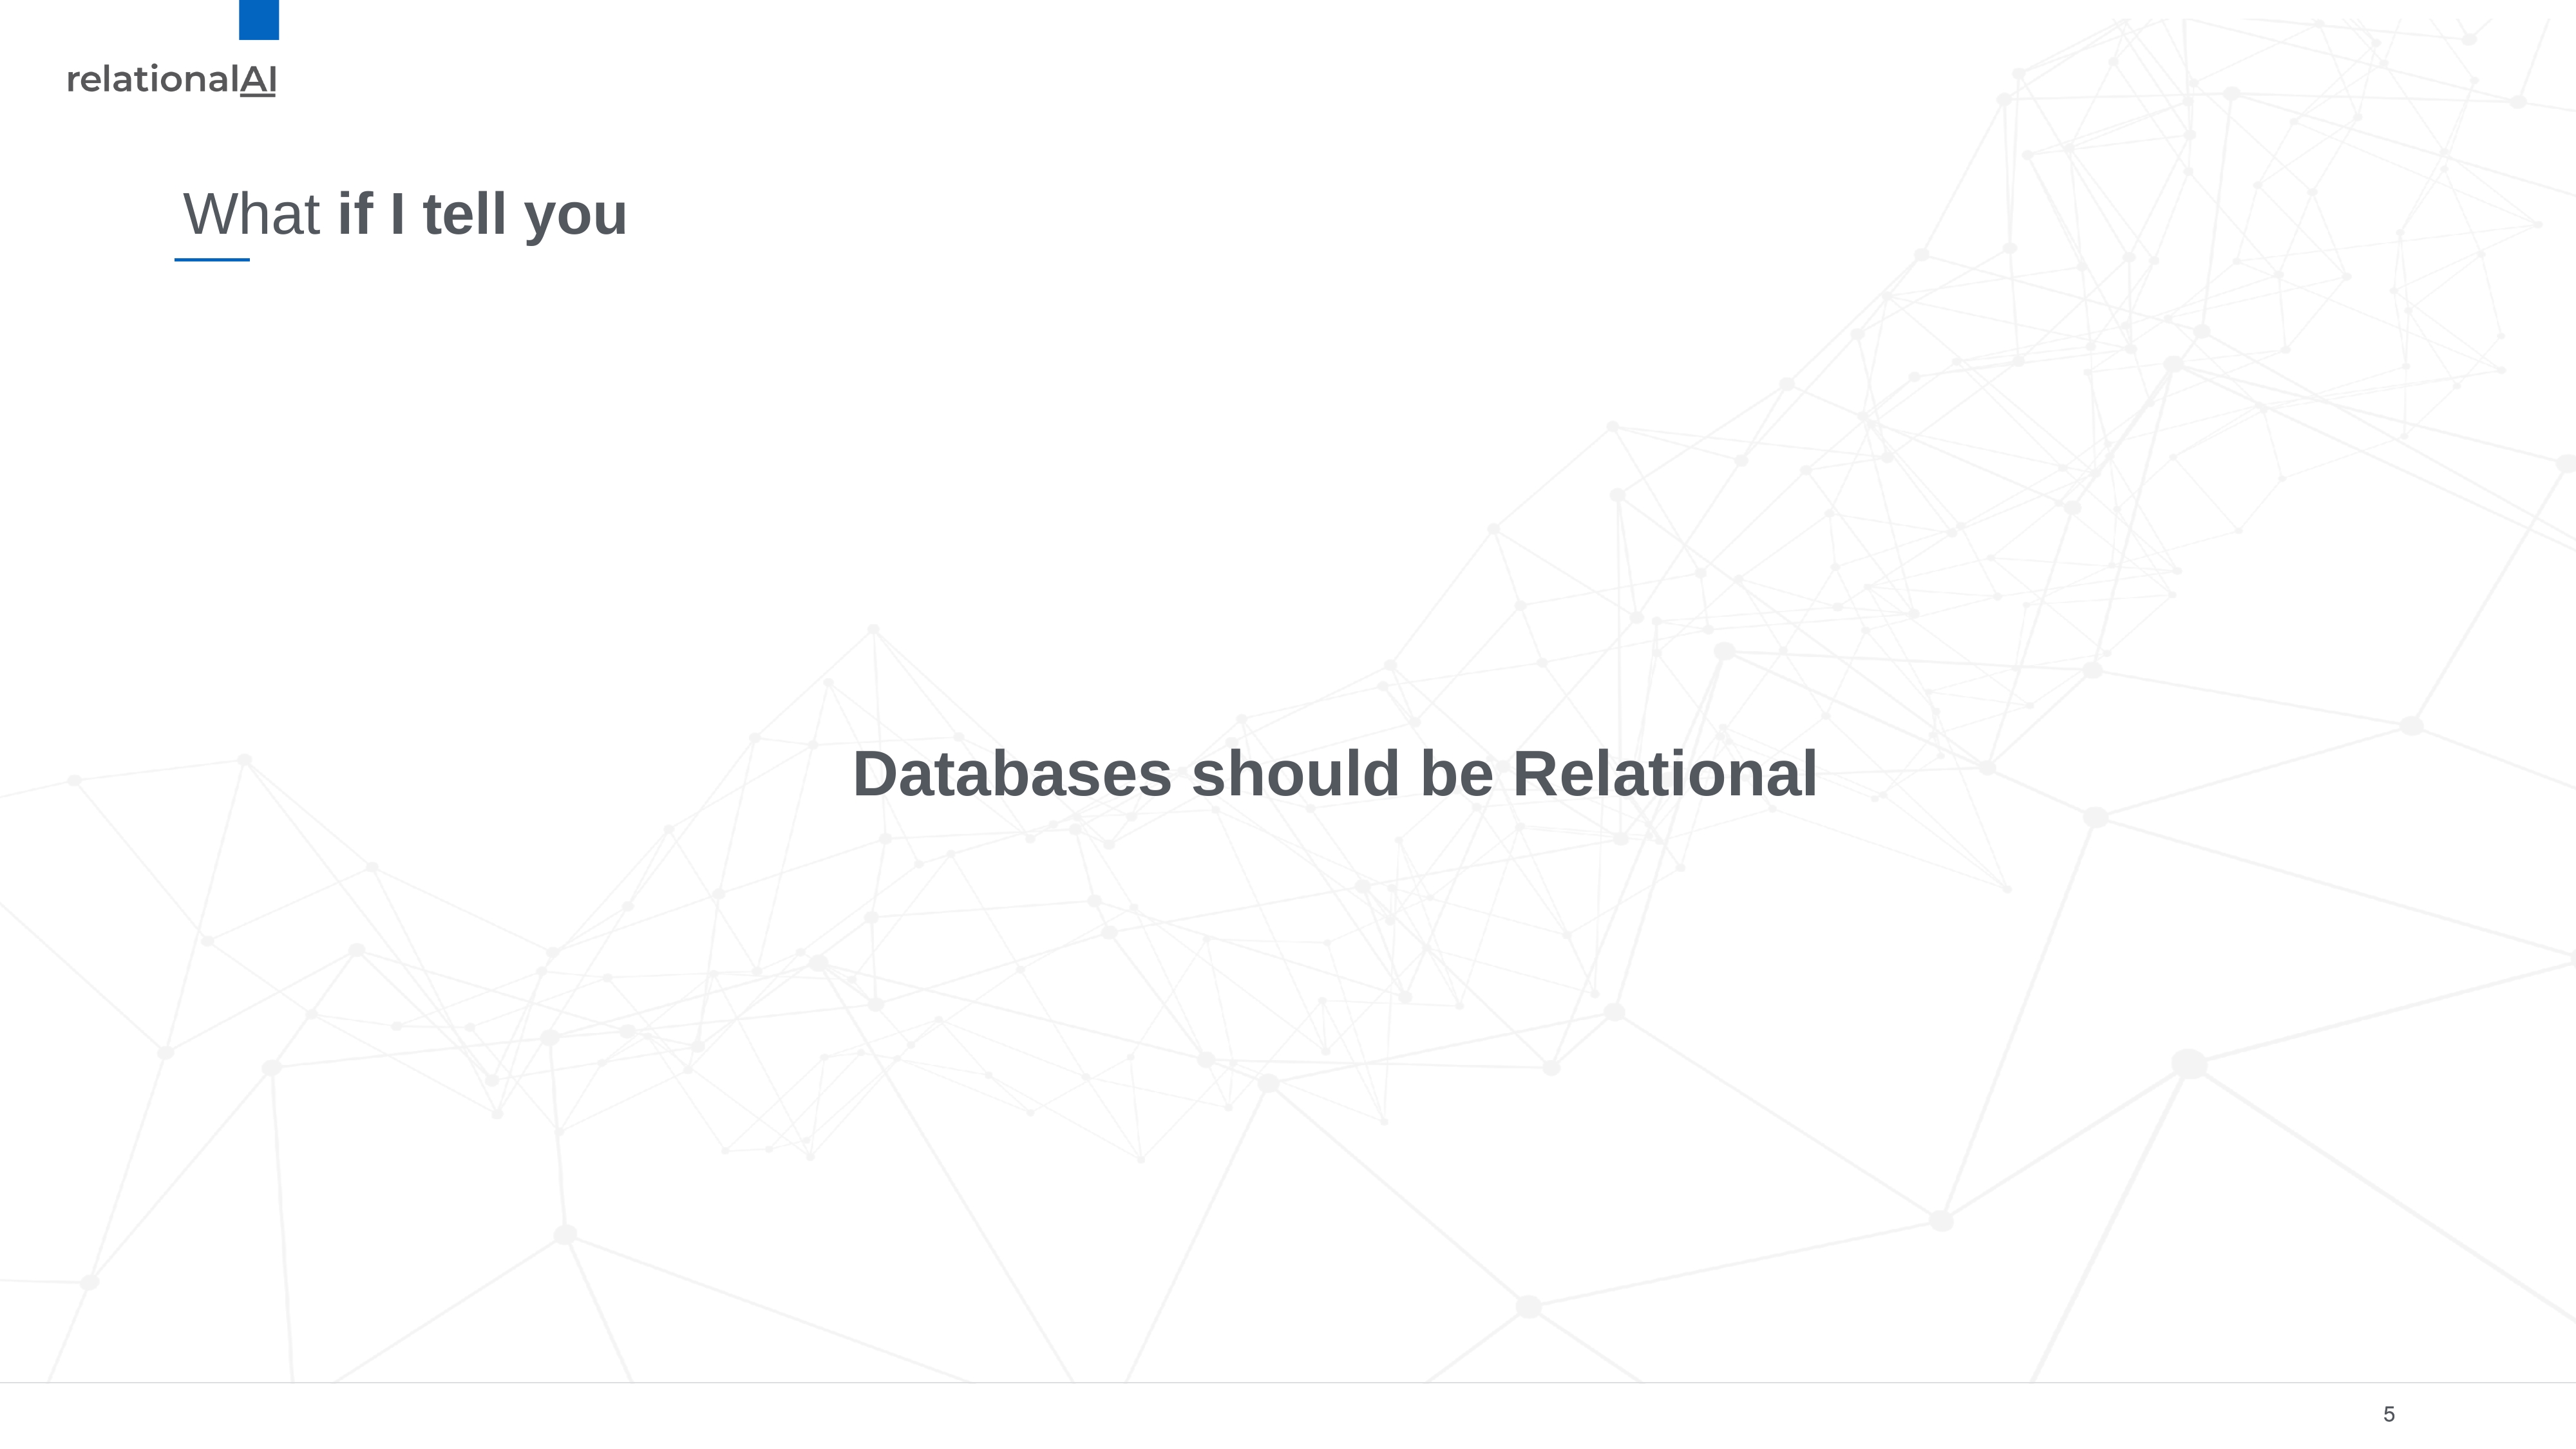

# What if I tell you
Databases should be Relational